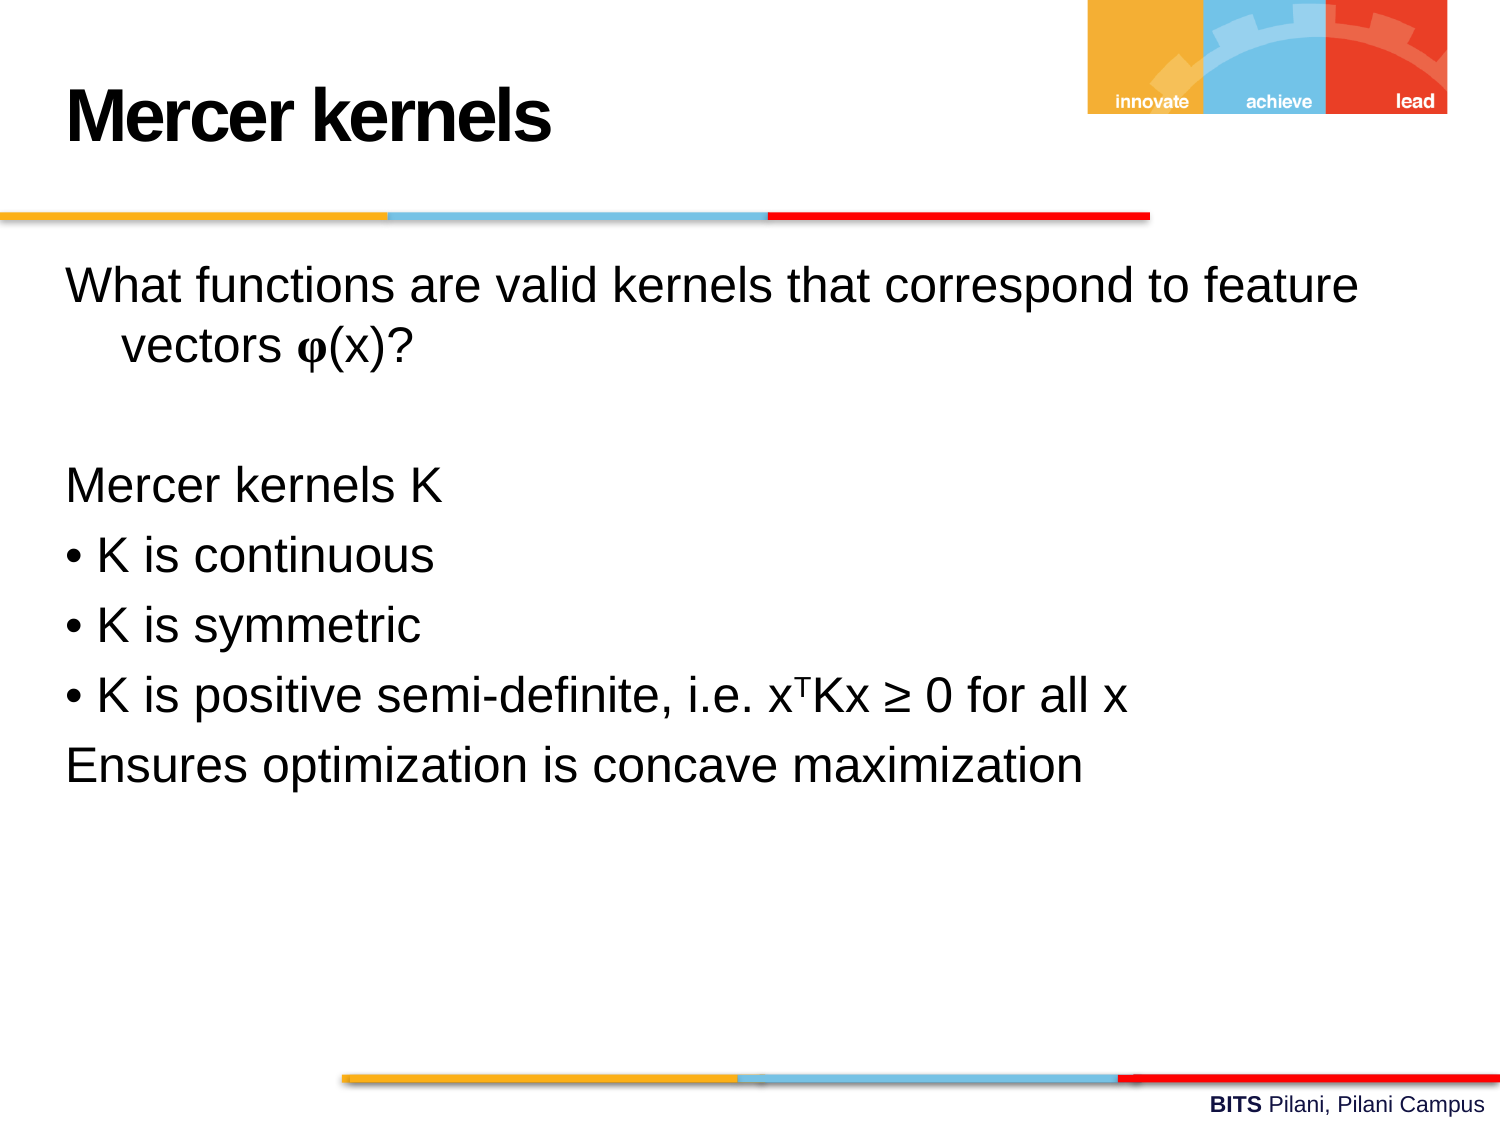

Mercer kernels
What functions are valid kernels that correspond to feature vectors φ(x)?

Mercer kernels K
• K is continuous
• K is symmetric
• K is positive semi-definite, i.e. xTKx ≥ 0 for all x
Ensures optimization is concave maximization